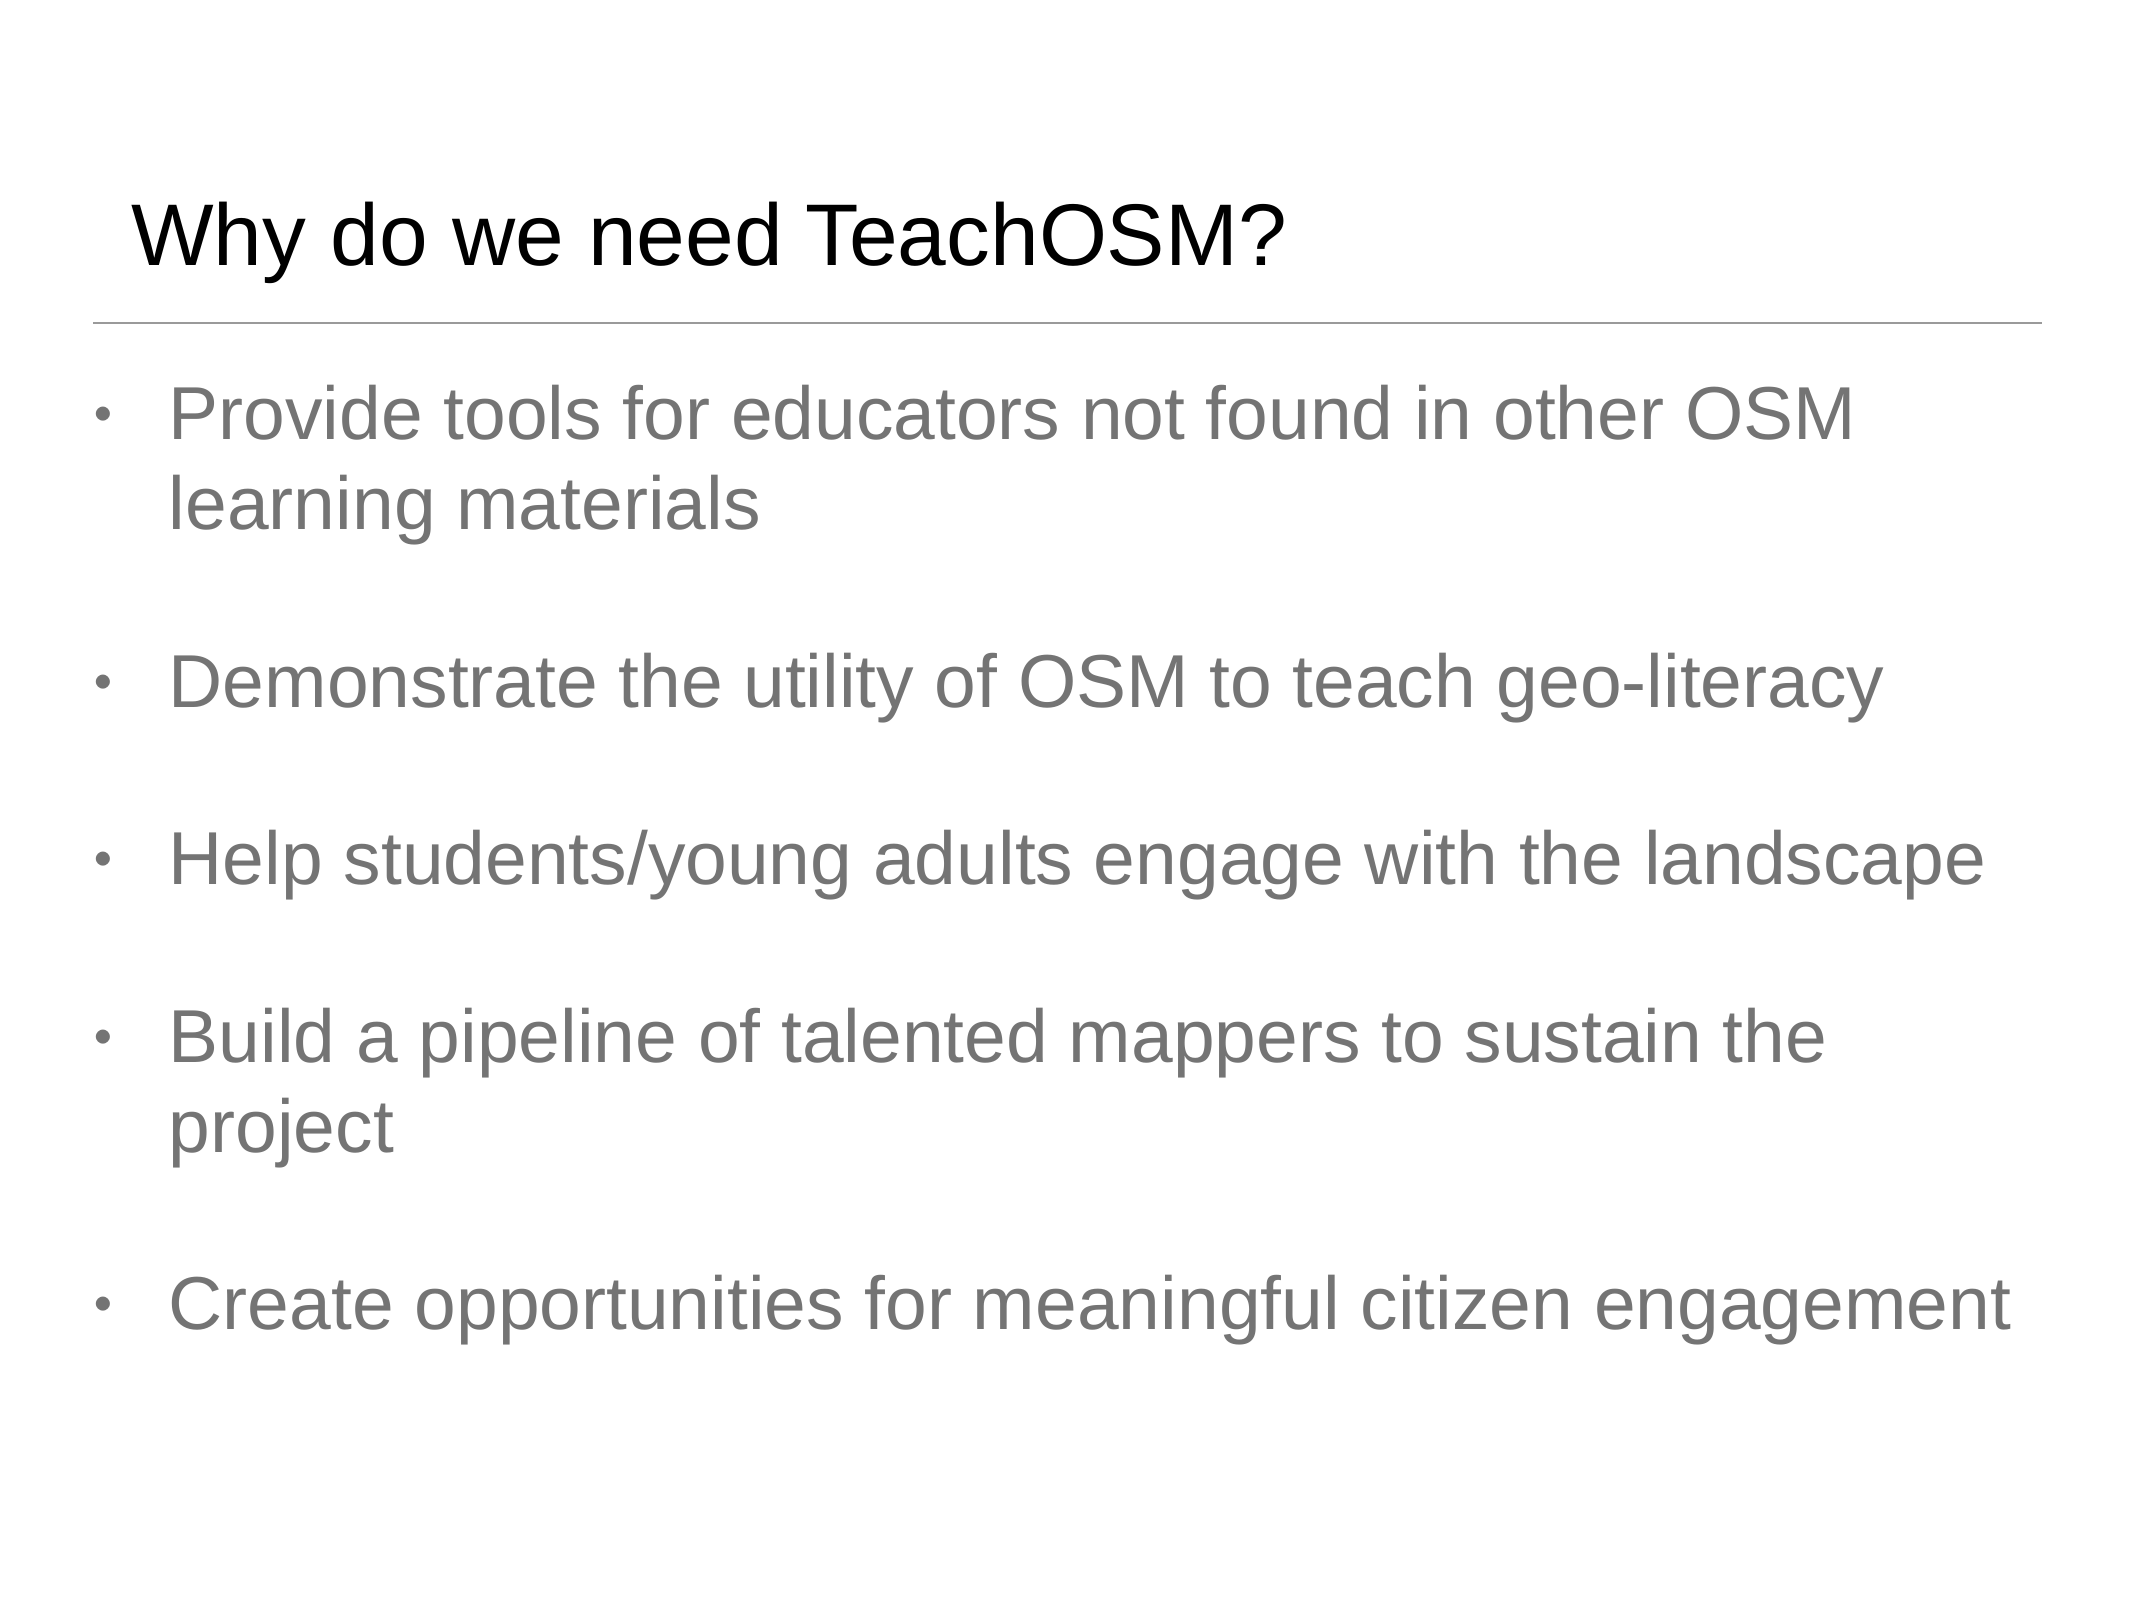

# Why do we need TeachOSM?
Provide tools for educators not found in other OSM learning materials
Demonstrate the utility of OSM to teach geo-literacy
Help students/young adults engage with the landscape
Build a pipeline of talented mappers to sustain the project
Create opportunities for meaningful citizen engagement